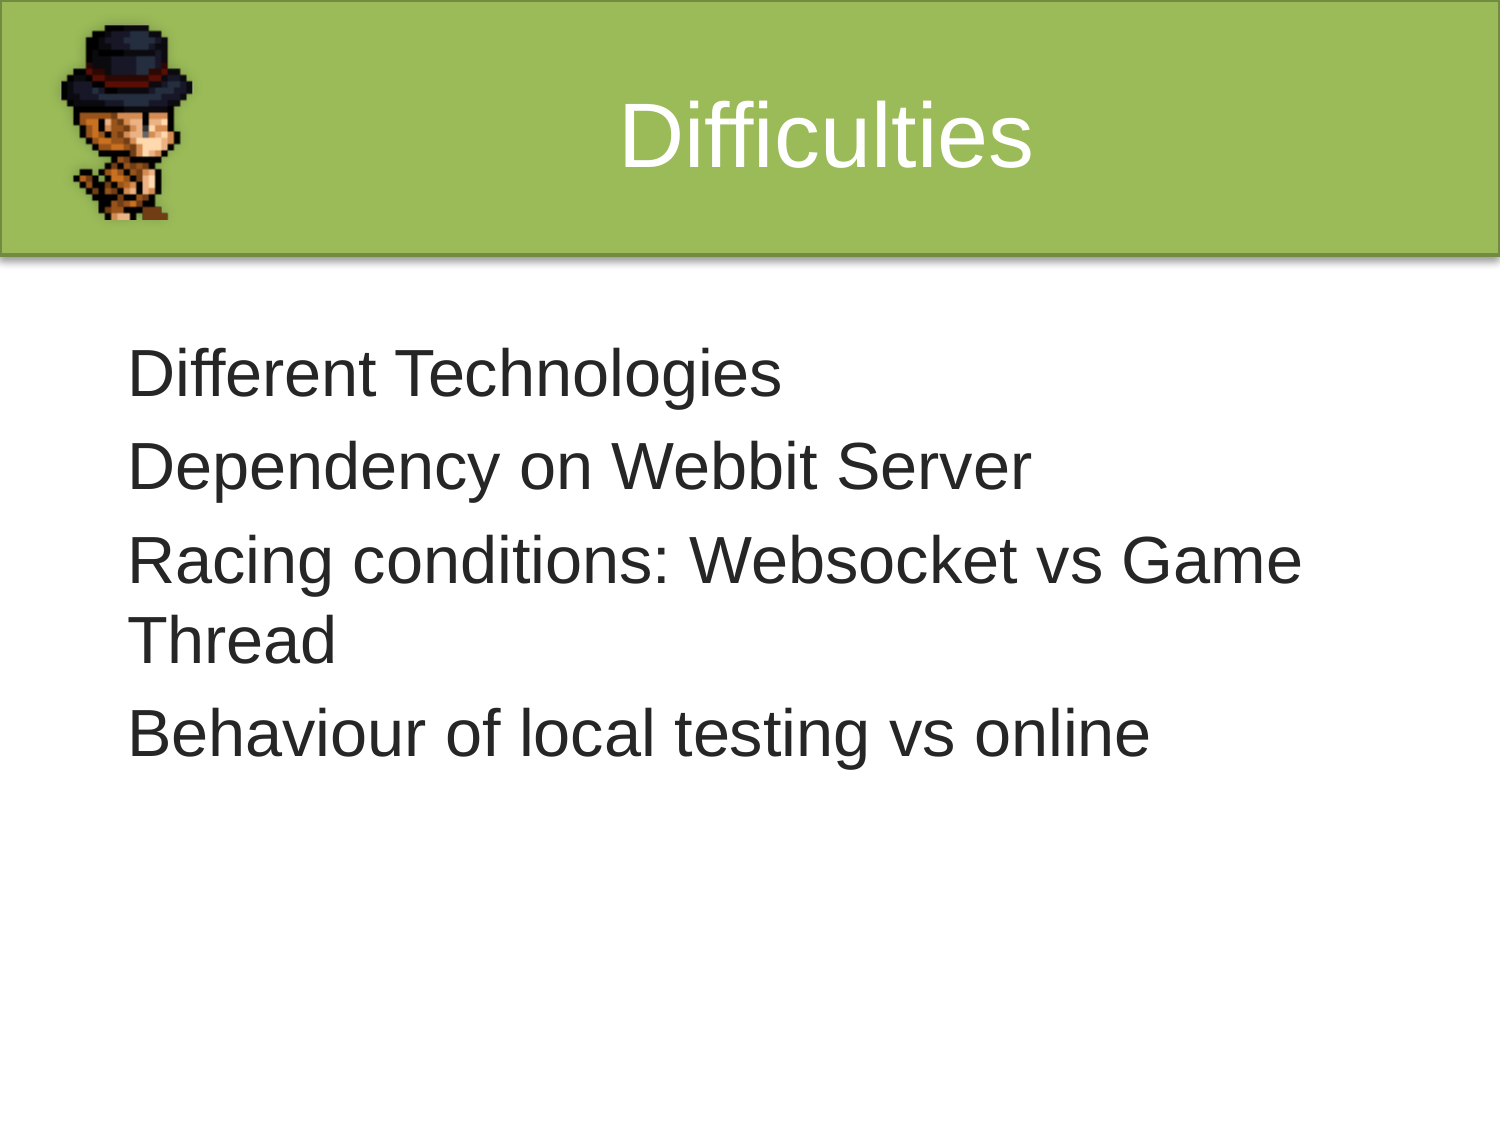

# Difficulties
Different Technologies
Dependency on Webbit Server
Racing conditions: Websocket vs Game Thread
Behaviour of local testing vs online